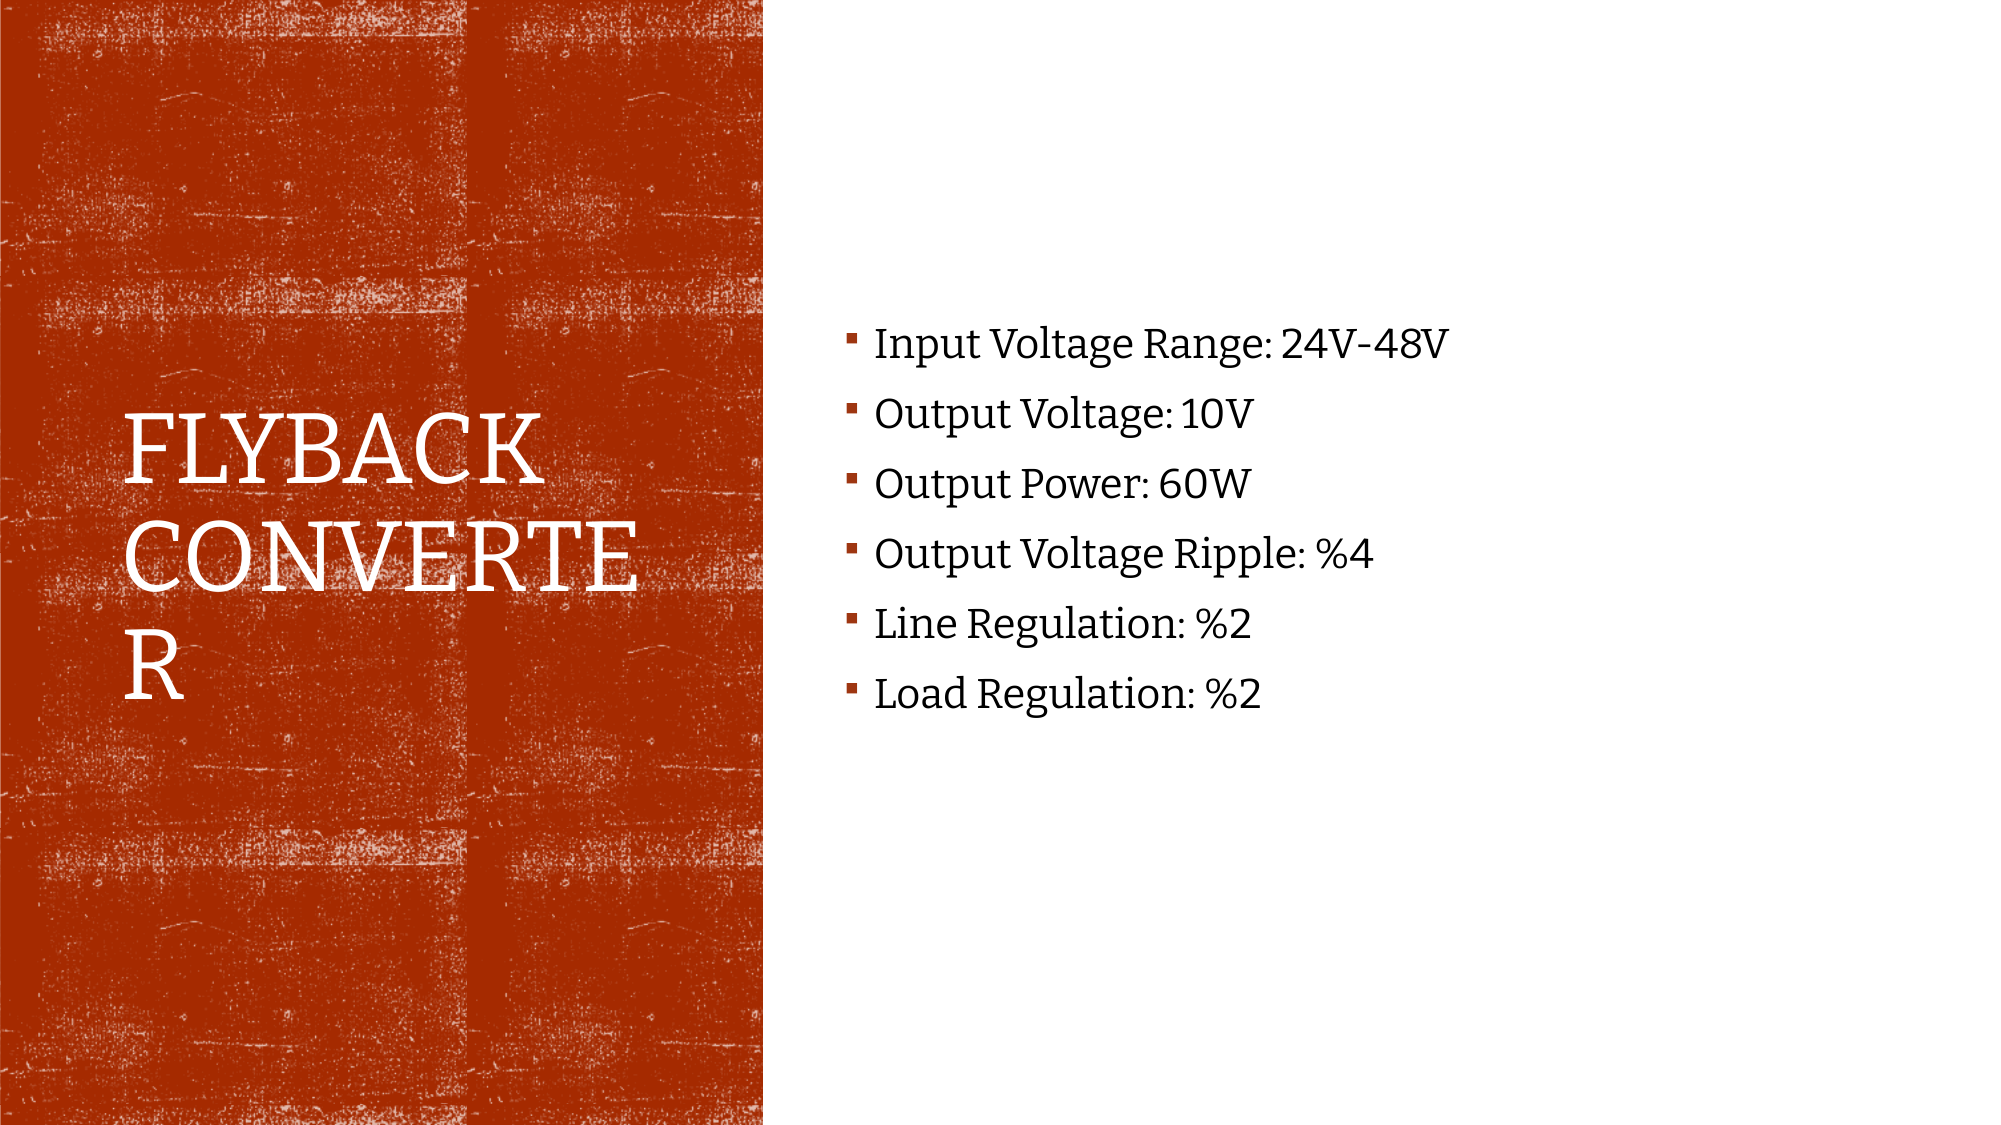

Input Voltage Range: 24V-48V
Output Voltage: 10V
Output Power: 60W
Output Voltage Ripple: %4
Line Regulation: %2
Load Regulation: %2

# Flyback Converter